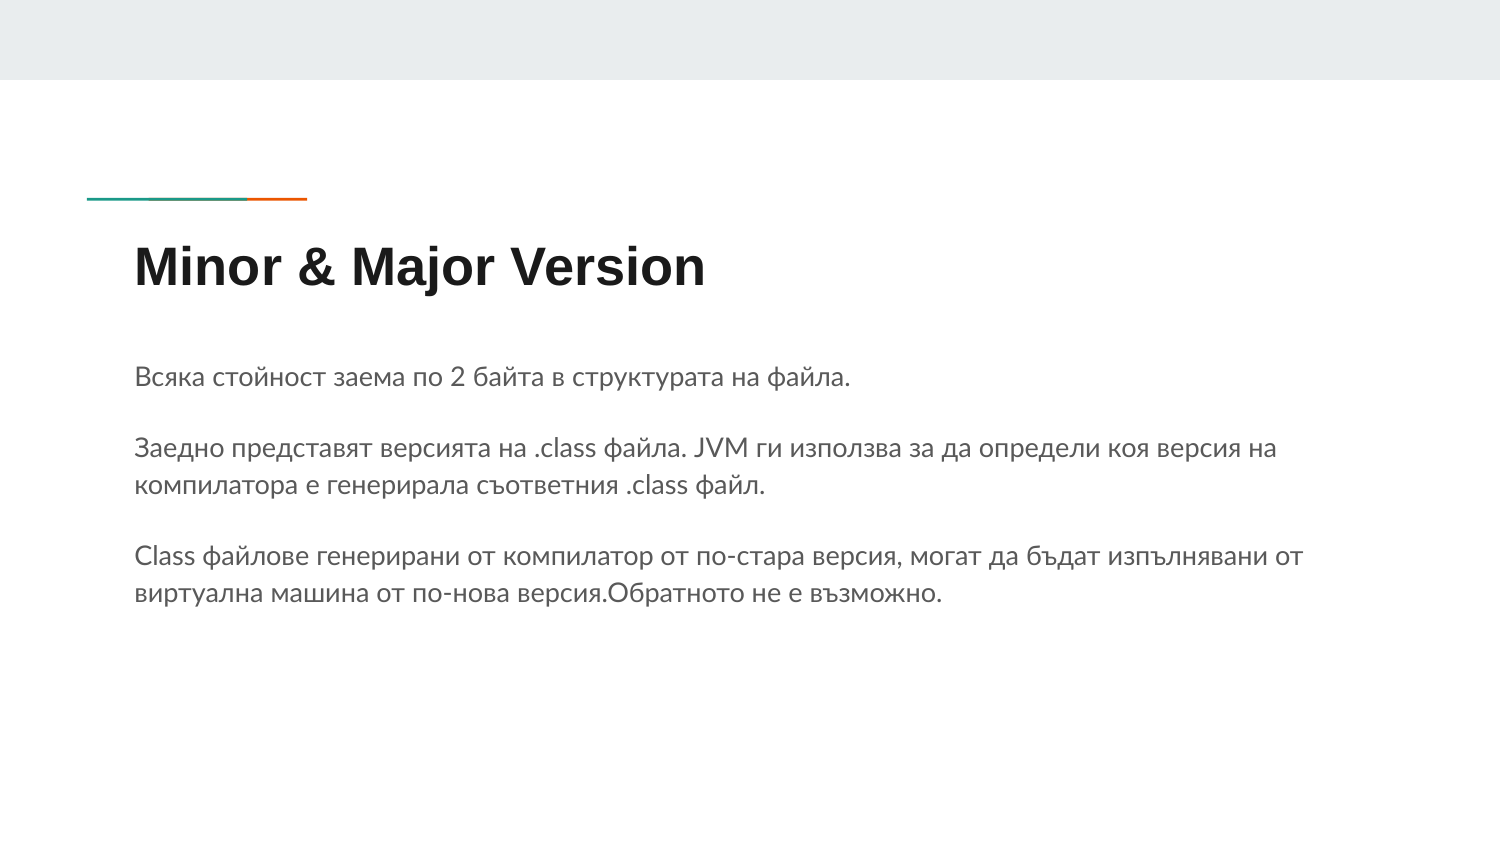

# Minor & Major Version
Всяка стойност заема по 2 байта в структурата на файла.
Заедно представят версията на .class файла. JVM ги използва за да определи коя версия на компилатора е генерирала съответния .class файл.
Class файлове генерирани от компилатор от по-стара версия, могат да бъдат изпълнявани от виртуална машина от по-нова версия.Обратното не е възможно.